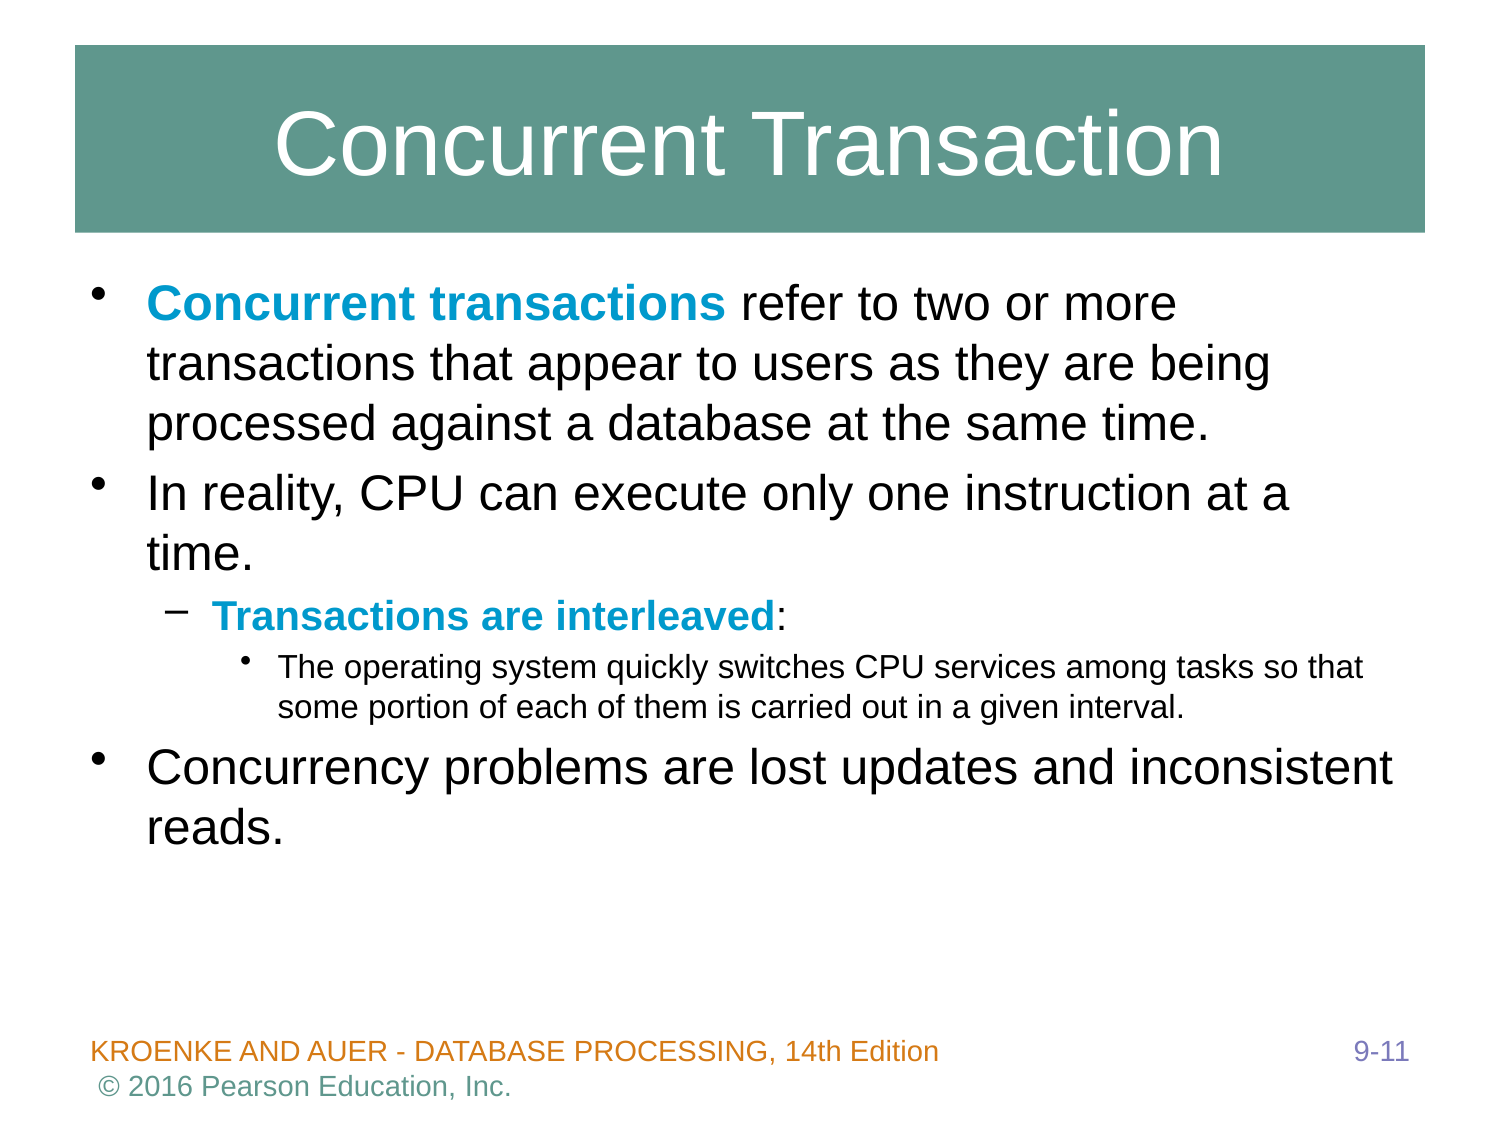

# Concurrent Transaction
Concurrent transactions refer to two or more transactions that appear to users as they are being processed against a database at the same time.
In reality, CPU can execute only one instruction at a time.
Transactions are interleaved:
The operating system quickly switches CPU services among tasks so that some portion of each of them is carried out in a given interval.
Concurrency problems are lost updates and inconsistent reads.
9-11

KROENKE AND AUER - DATABASE PROCESSING, 14th Edition  © 2016 Pearson Education, Inc.